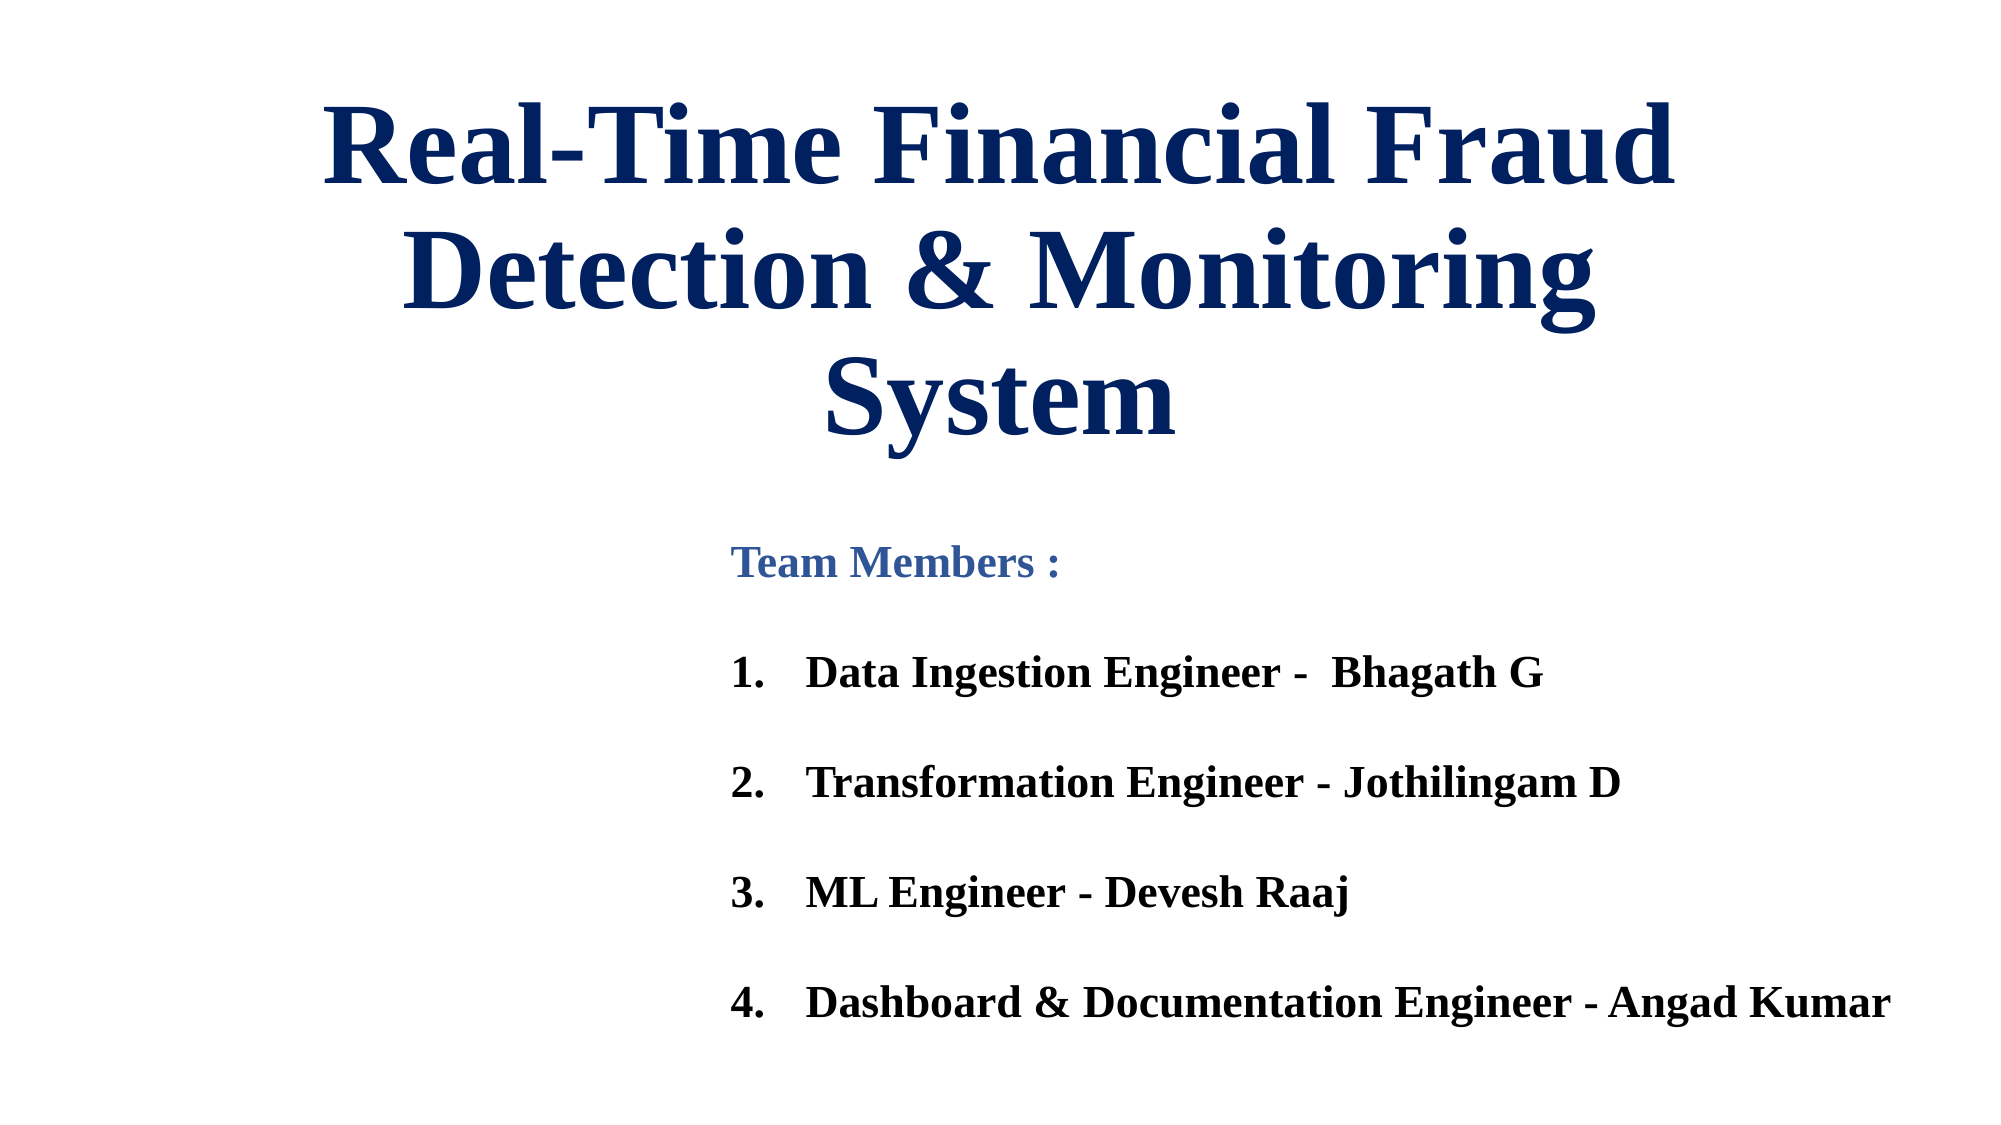

# Real-Time Financial Fraud Detection & Monitoring System
Team Members :

Data Ingestion Engineer -  Bhagath G

Transformation Engineer - Jothilingam D

ML Engineer - Devesh Raaj

Dashboard & Documentation Engineer - Angad Kumar